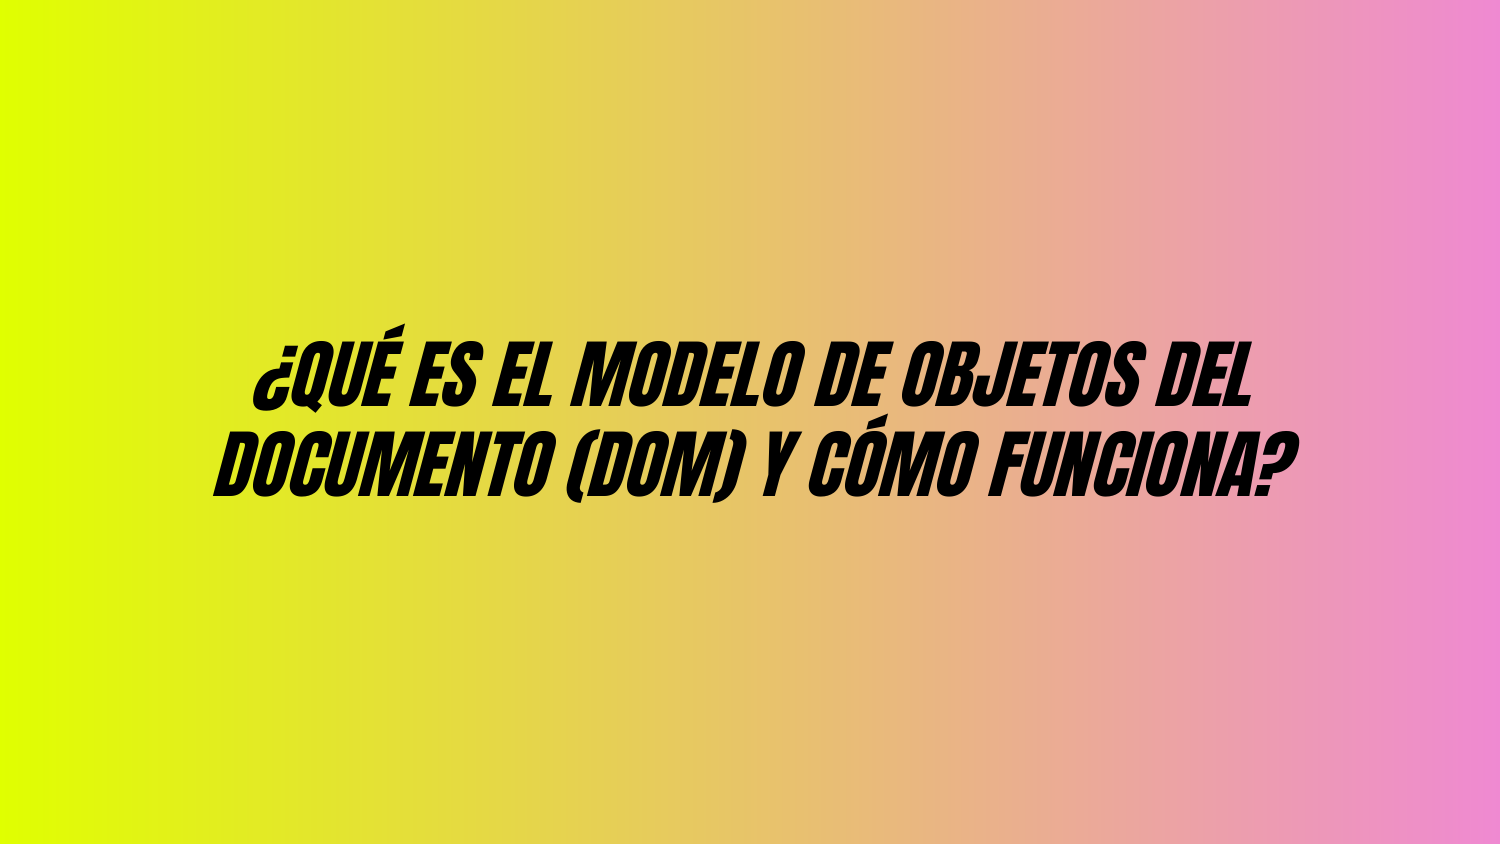

¿QUÉ ES EL MODELO DE OBJETOS DEL DOCUMENTO (DOM) Y CÓMO FUNCIONA?